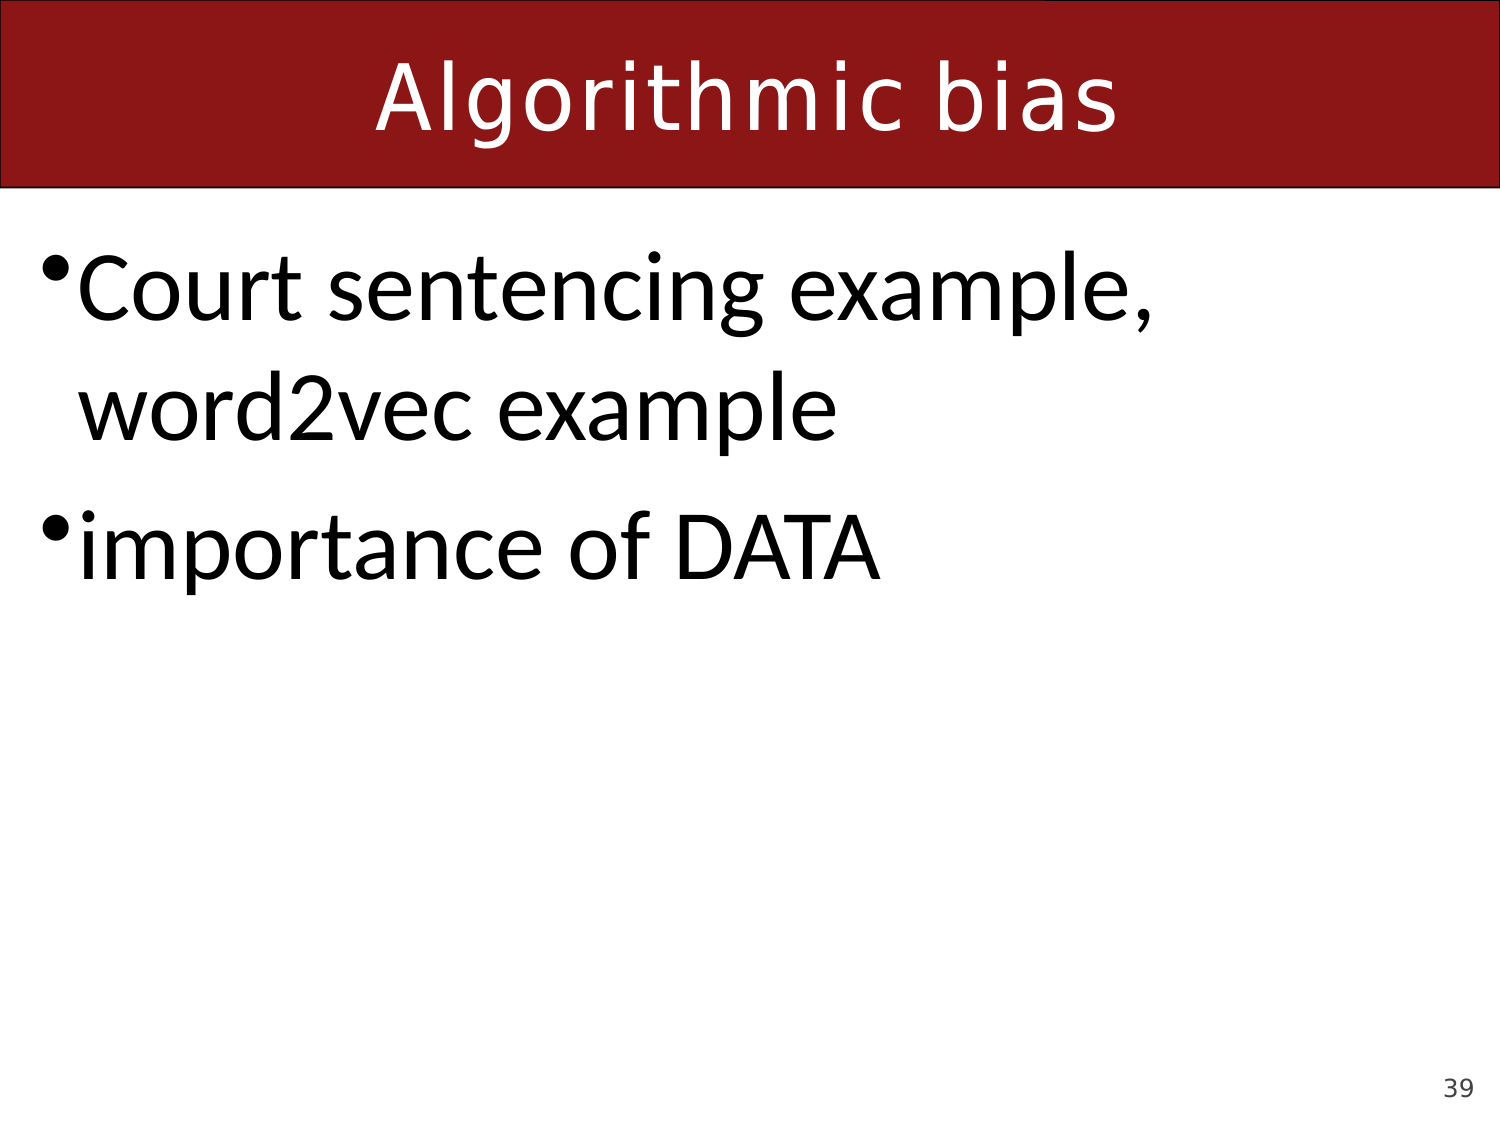

# Algorithmic bias
Court sentencing example, word2vec example
importance of DATA